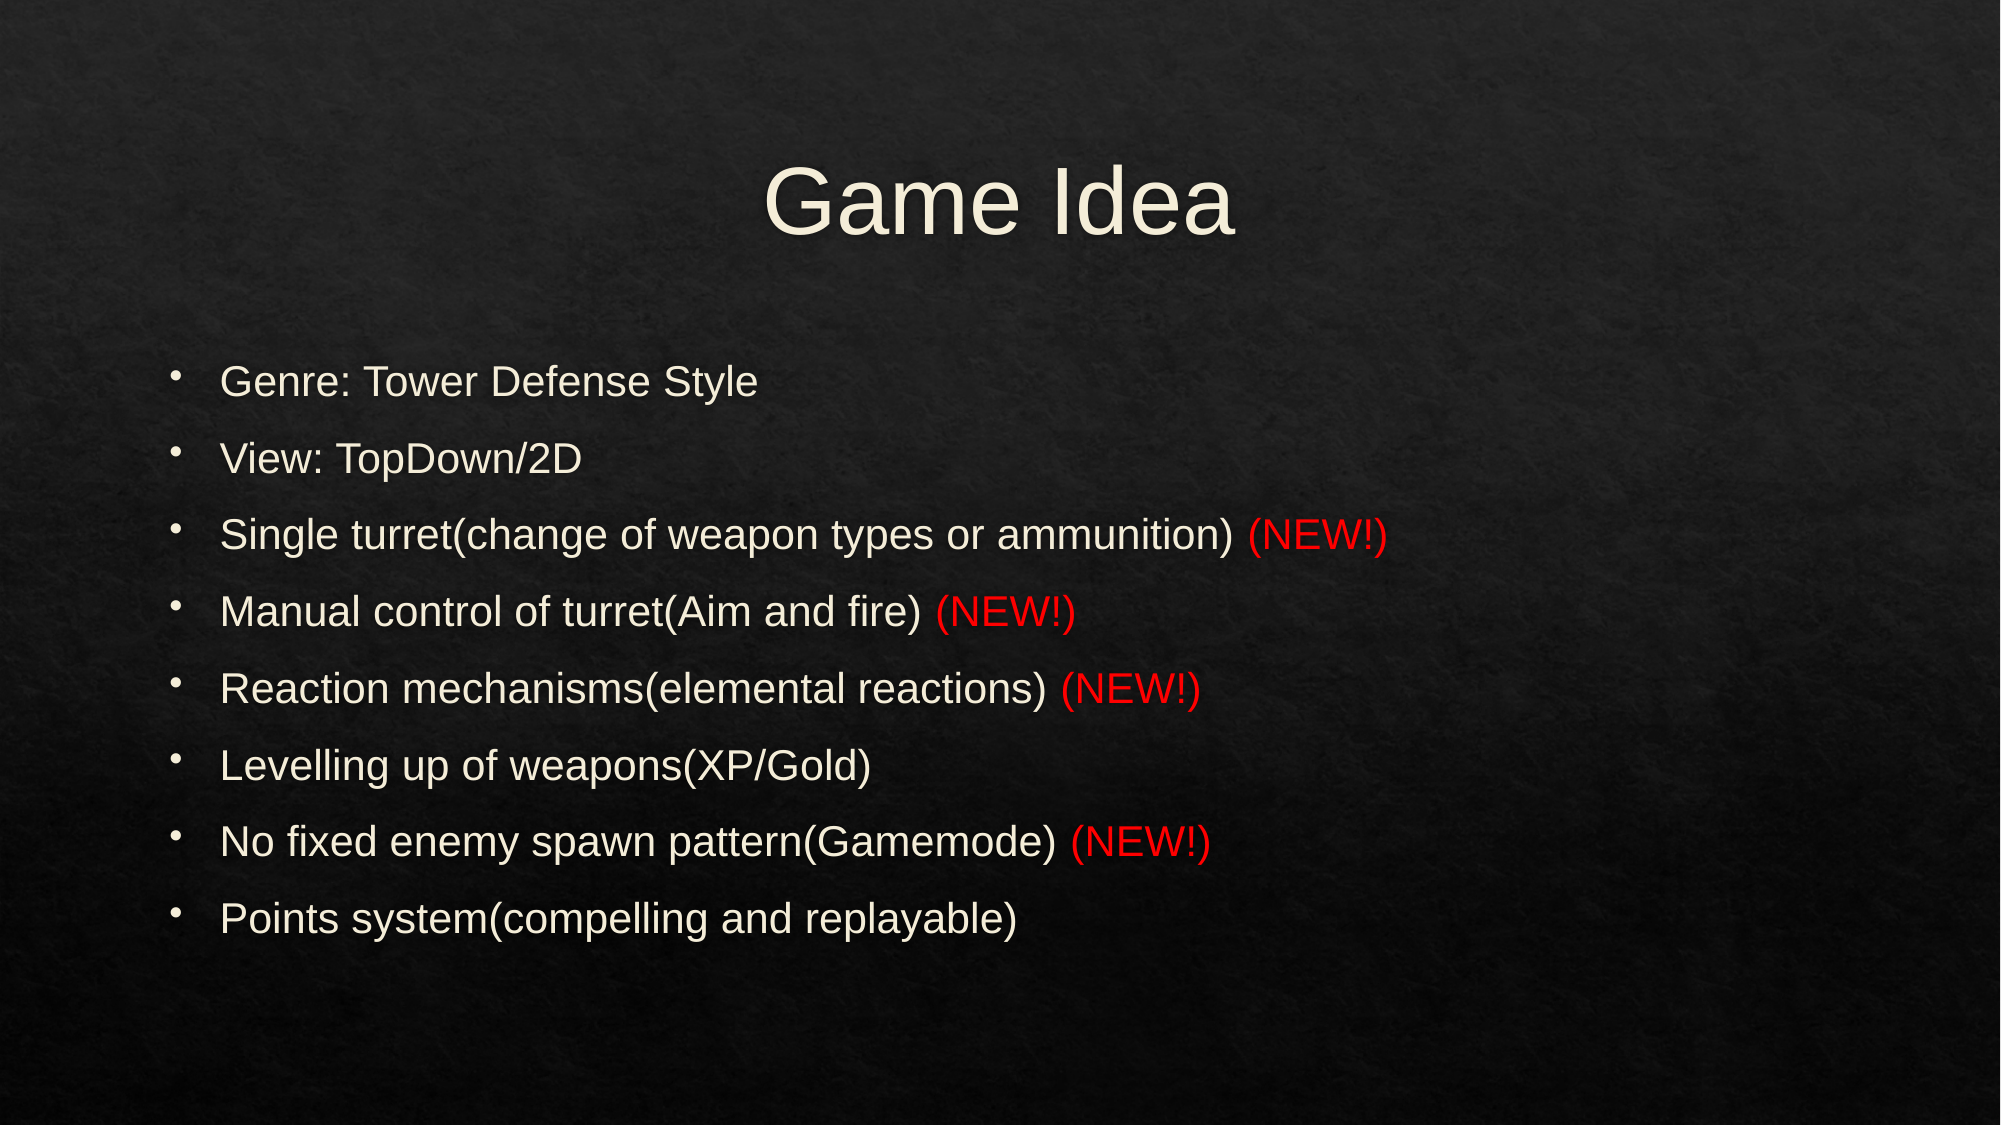

# Game Idea
Genre: Tower Defense Style
View: TopDown/2D
Single turret(change of weapon types or ammunition) (NEW!)
Manual control of turret(Aim and fire) (NEW!)
Reaction mechanisms(elemental reactions) (NEW!)
Levelling up of weapons(XP/Gold)
No fixed enemy spawn pattern(Gamemode) (NEW!)
Points system(compelling and replayable)